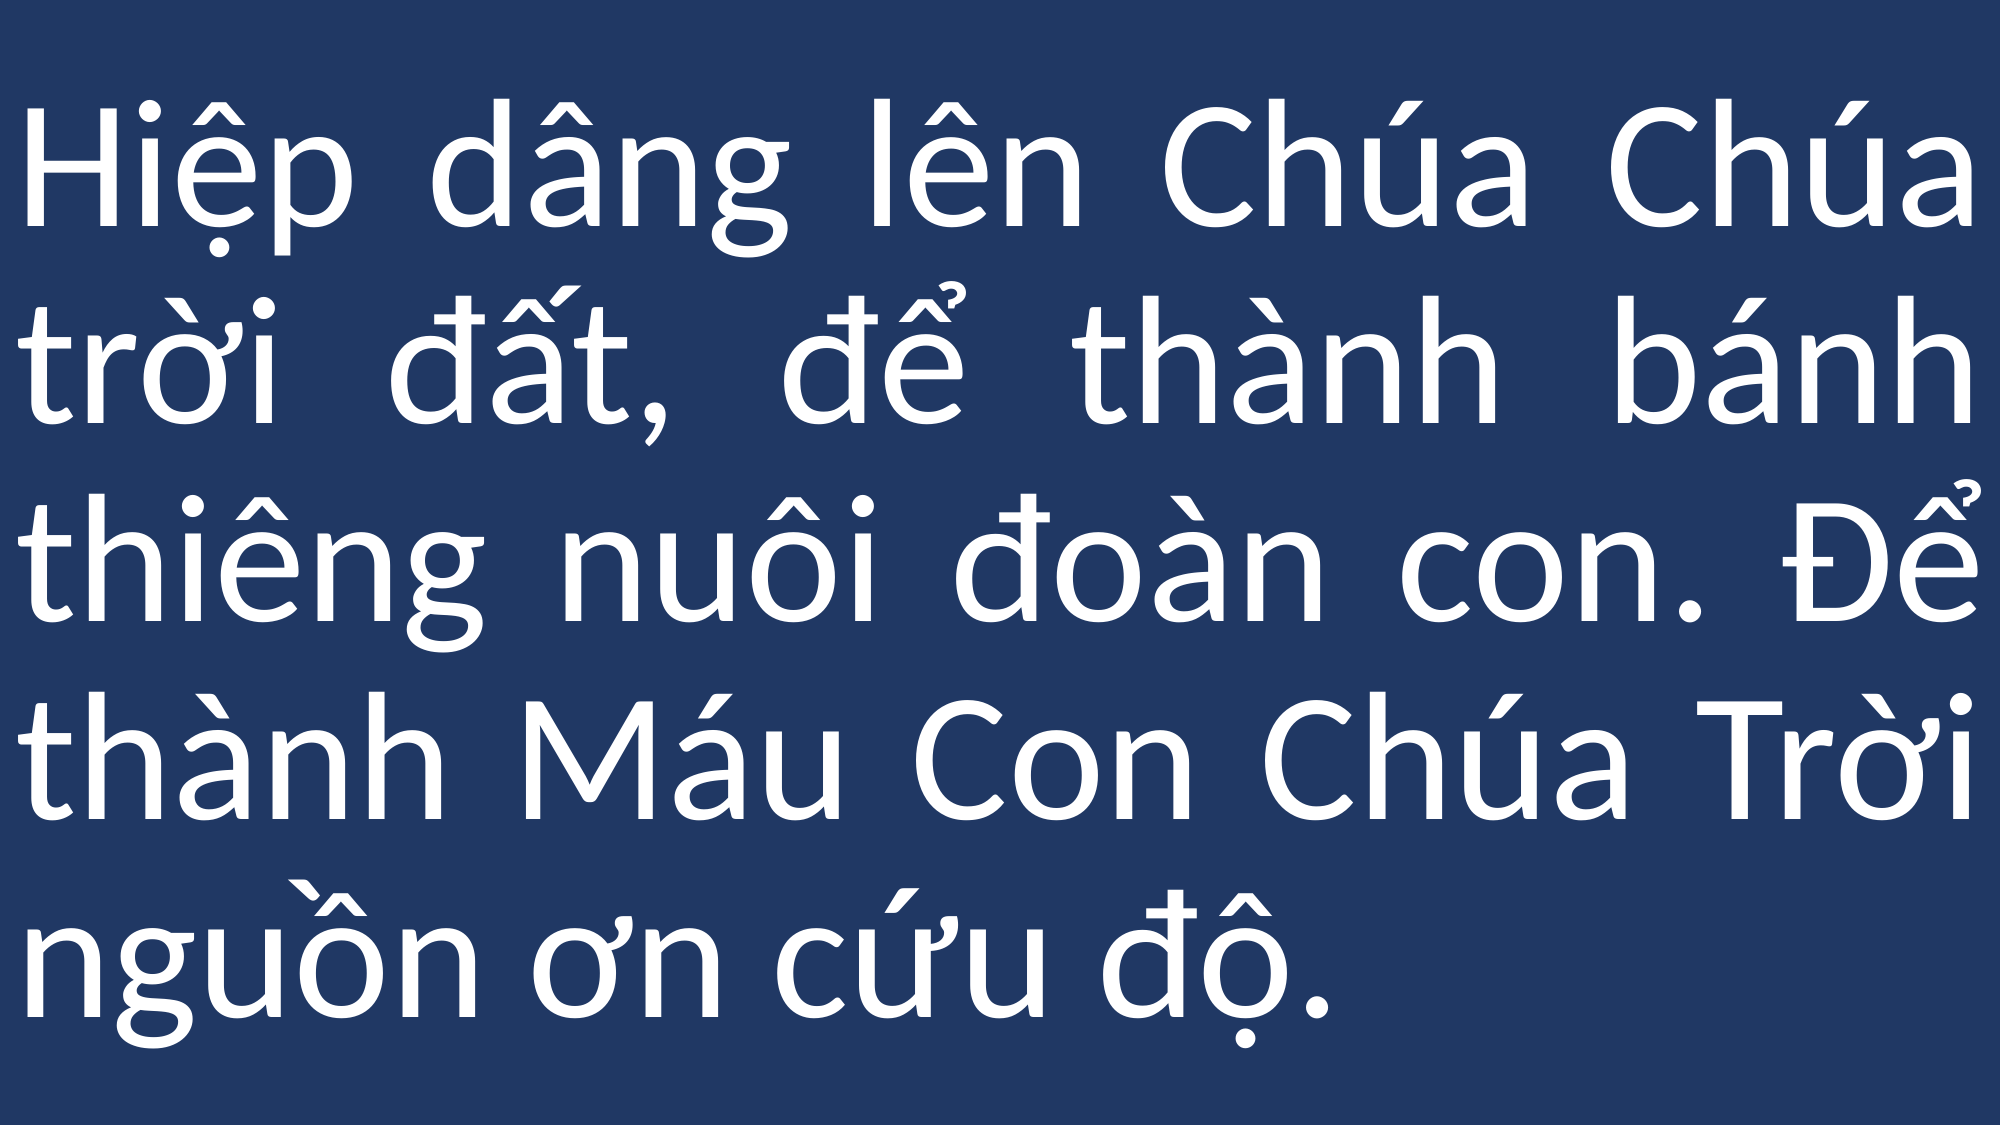

# Hiệp dâng lên Chúa Chúa trời đất, để thành bánh thiêng nuôi đoàn con. Để thành Máu Con Chúa Trời nguồn ơn cứu độ.